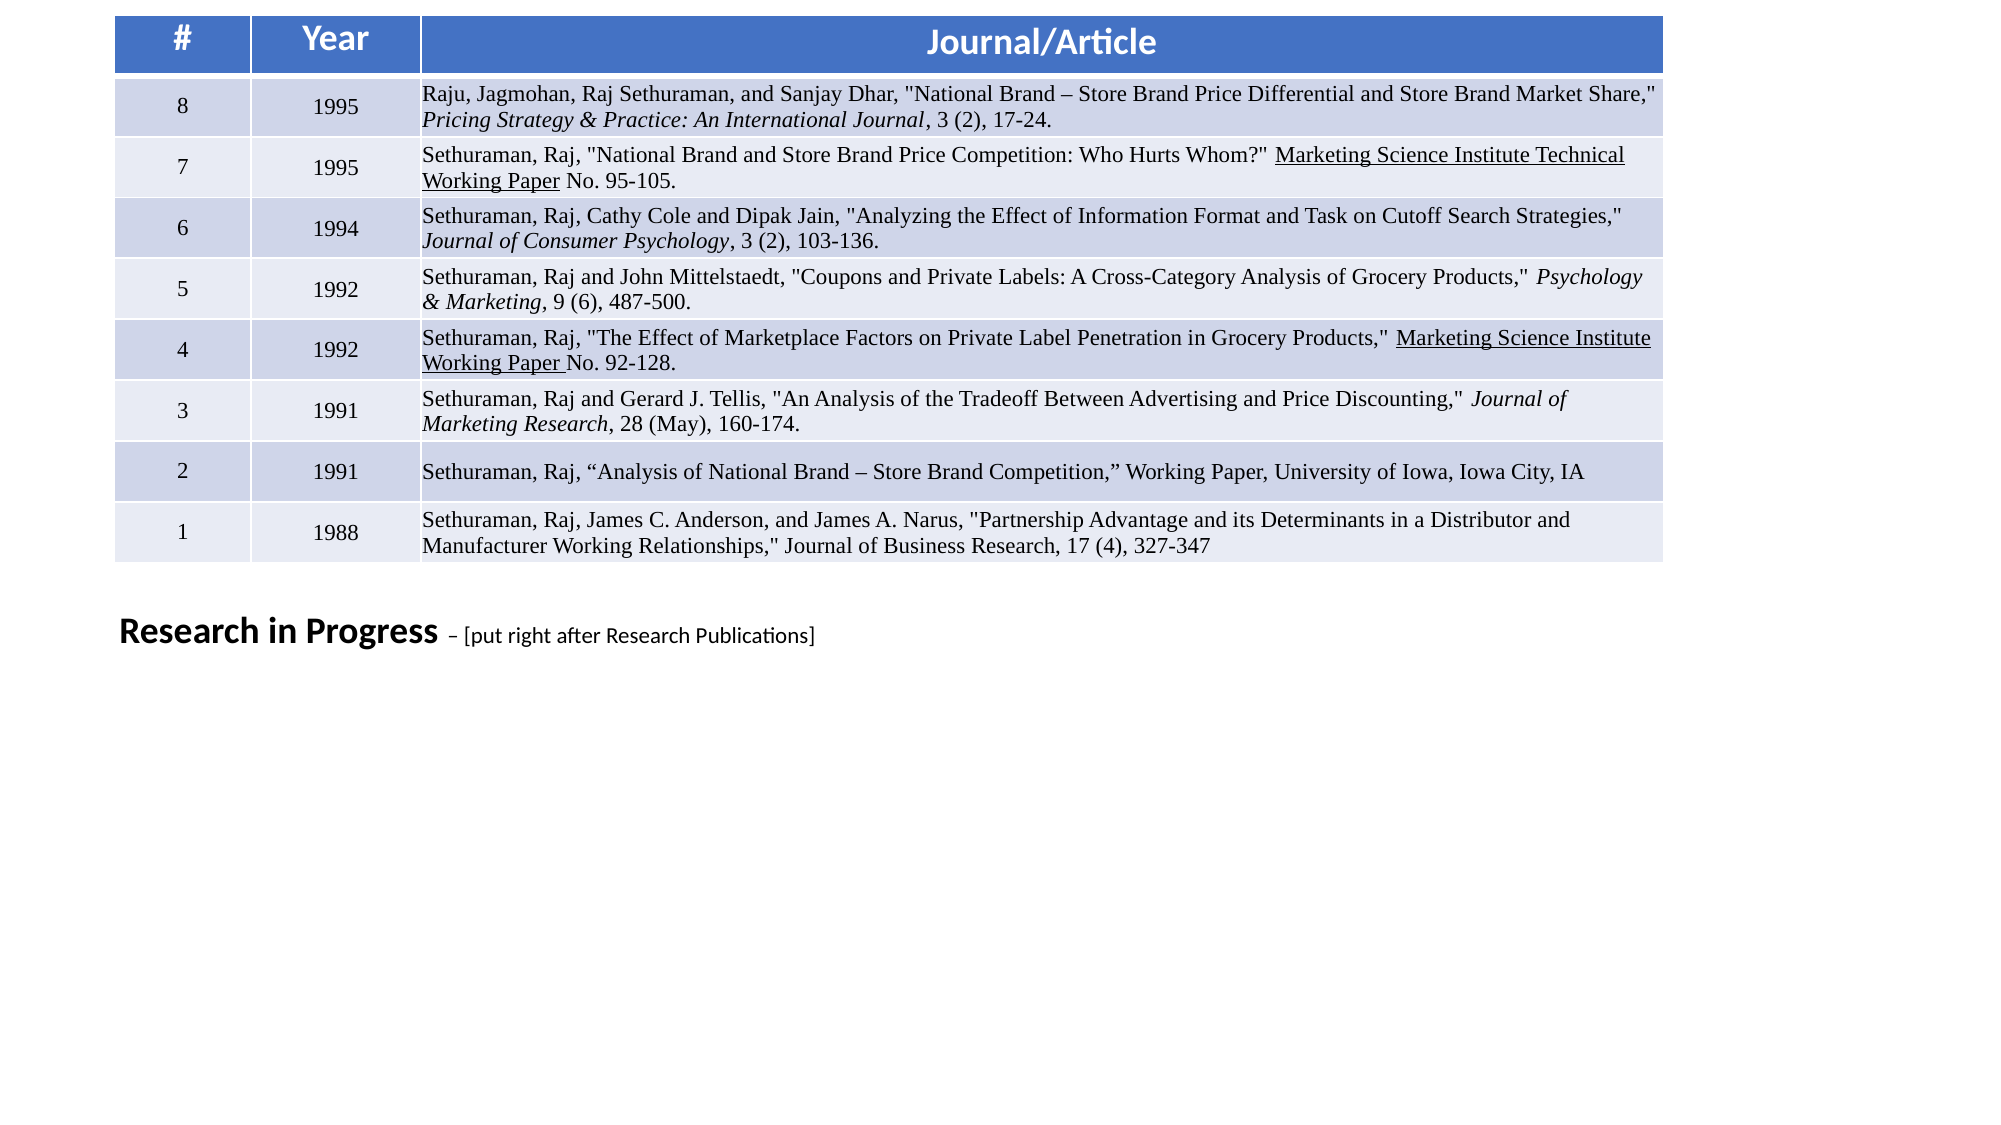

| # | Year | Journal/Article |
| --- | --- | --- |
| 8 | 1995 | Raju, Jagmohan, Raj Sethuraman, and Sanjay Dhar, "National Brand – Store Brand Price Differential and Store Brand Market Share," Pricing Strategy & Practice: An International Journal, 3 (2), 17-24. |
| 7 | 1995 | Sethuraman, Raj, "National Brand and Store Brand Price Competition: Who Hurts Whom?" Marketing Science Institute Technical Working Paper No. 95-105. |
| 6 | 1994 | Sethuraman, Raj, Cathy Cole and Dipak Jain, "Analyzing the Effect of Information Format and Task on Cutoff Search Strategies," Journal of Consumer Psychology, 3 (2), 103-136. |
| 5 | 1992 | Sethuraman, Raj and John Mittelstaedt, "Coupons and Private Labels: A Cross-Category Analysis of Grocery Products," Psychology & Marketing, 9 (6), 487-500. |
| 4 | 1992 | Sethuraman, Raj, "The Effect of Marketplace Factors on Private Label Penetration in Grocery Products," Marketing Science Institute Working Paper No. 92-128. |
| 3 | 1991 | Sethuraman, Raj and Gerard J. Tellis, "An Analysis of the Tradeoff Between Advertising and Price Discounting," Journal of Marketing Research, 28 (May), 160-174. |
| 2 | 1991 | Sethuraman, Raj, “Analysis of National Brand – Store Brand Competition,” Working Paper, University of Iowa, Iowa City, IA |
| 1 | 1988 | Sethuraman, Raj, James C. Anderson, and James A. Narus, "Partnership Advantage and its Determinants in a Distributor and Manufacturer Working Relationships," Journal of Business Research, 17 (4), 327-347 |
Research in Progress – [put right after Research Publications]